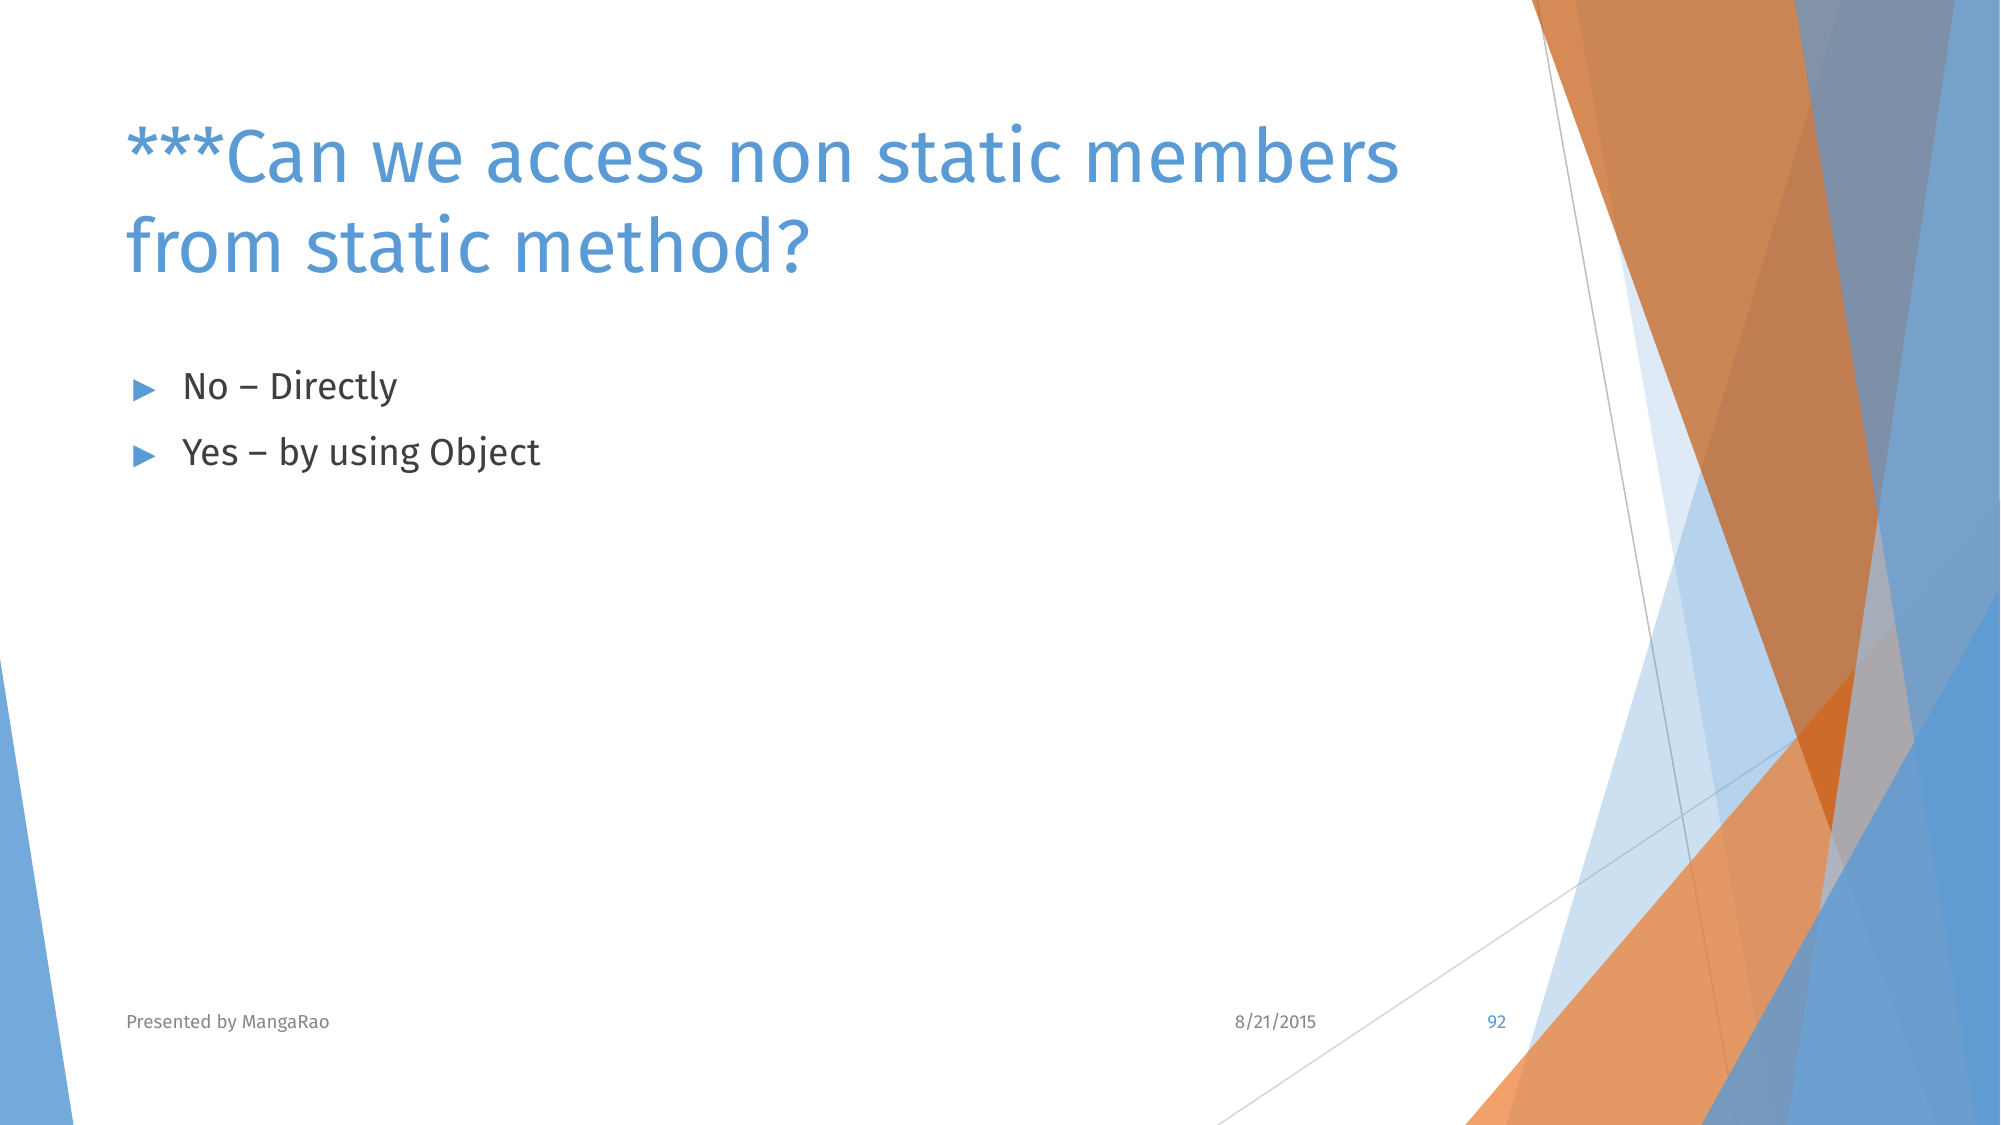

# ***Can we access non static members from static method?
No – Directly
Yes – by using Object

Presented by MangaRao
8/21/2015
92